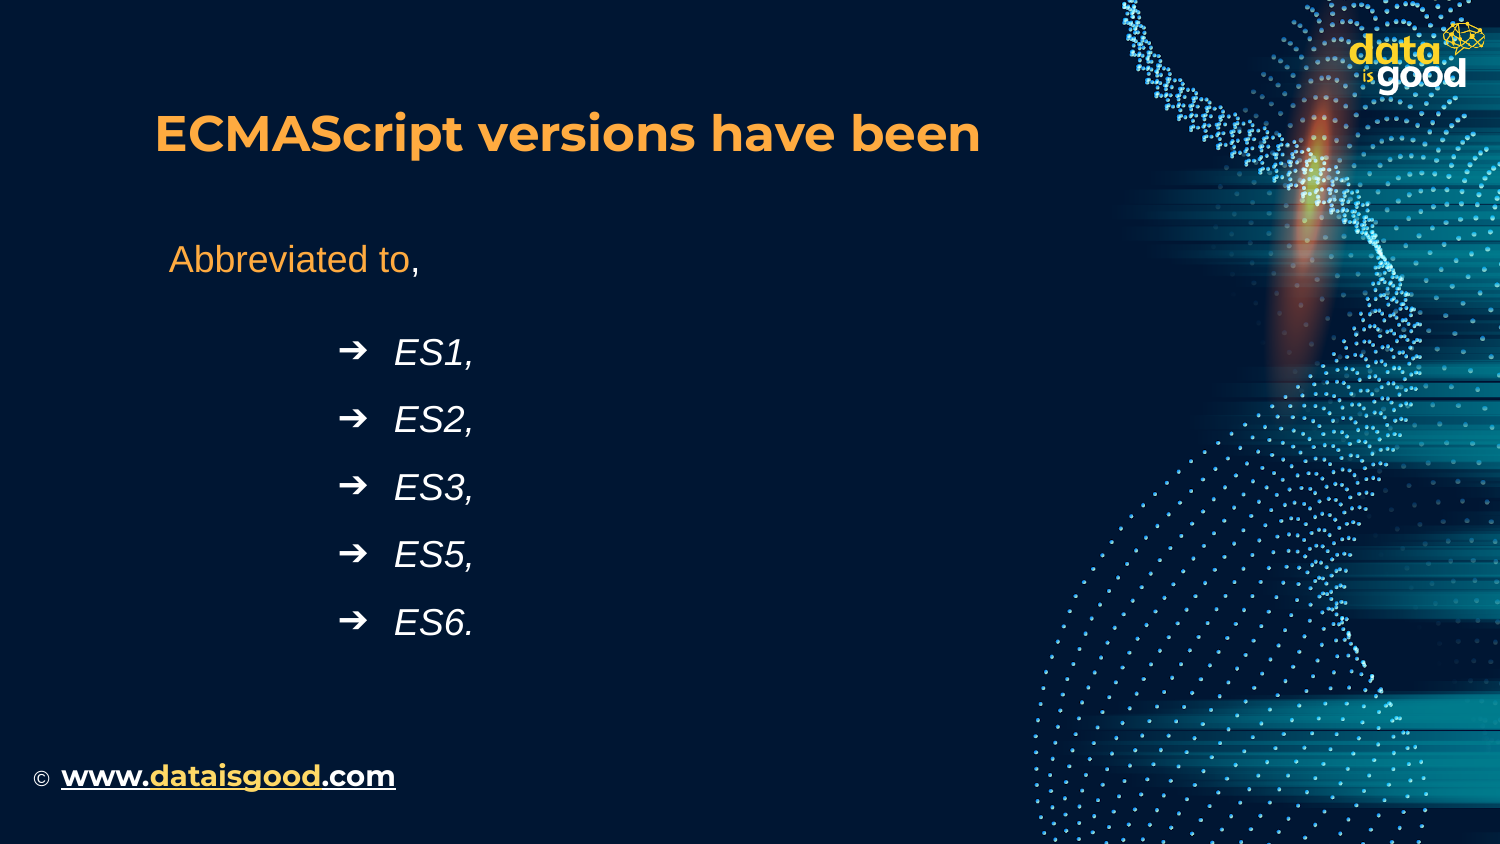

# ECMAScript versions have been
Abbreviated to,
ES1,
ES2,
ES3,
ES5,
ES6.